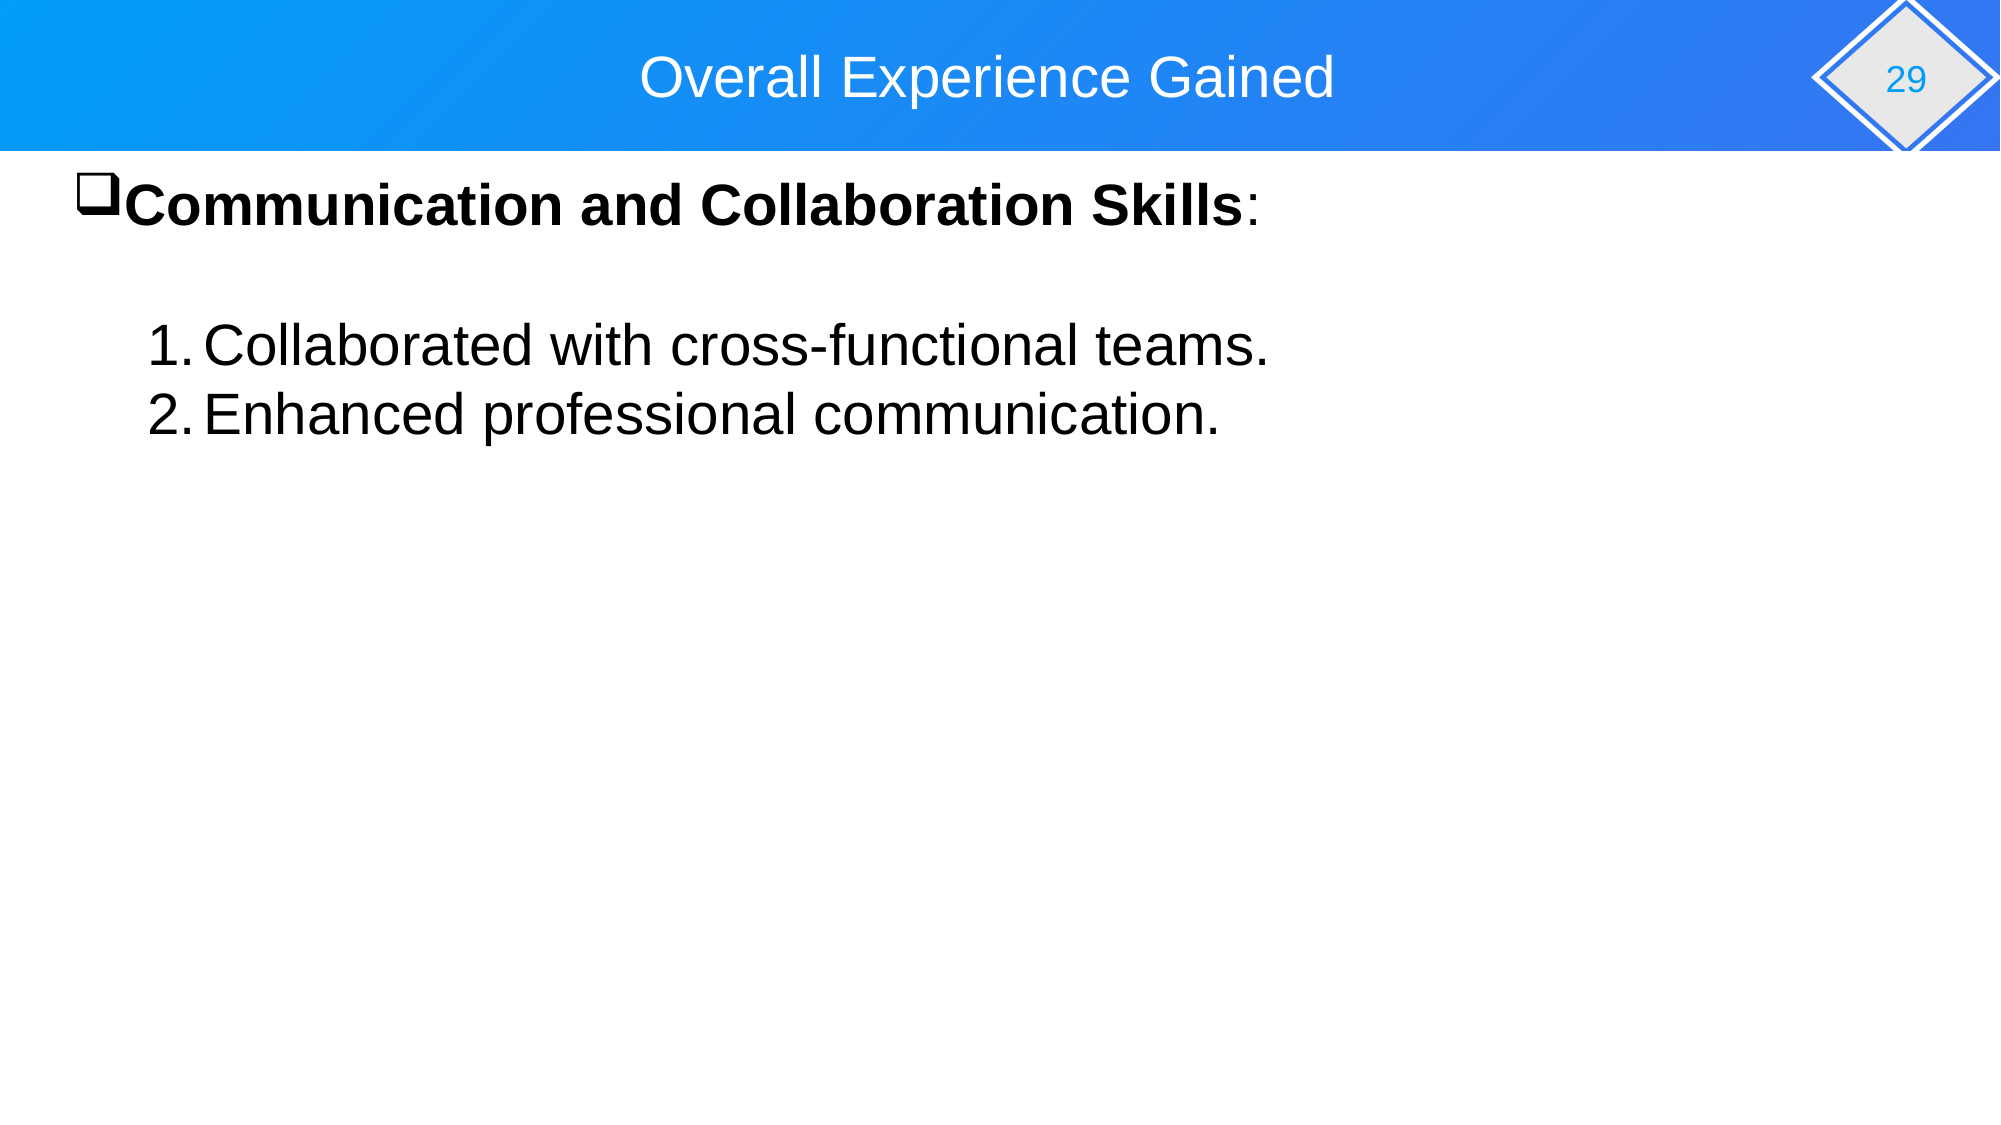

Overall Experience Gained

29
Communication and Collaboration Skills:

Collaborated with cross-functional teams.
Enhanced professional communication.